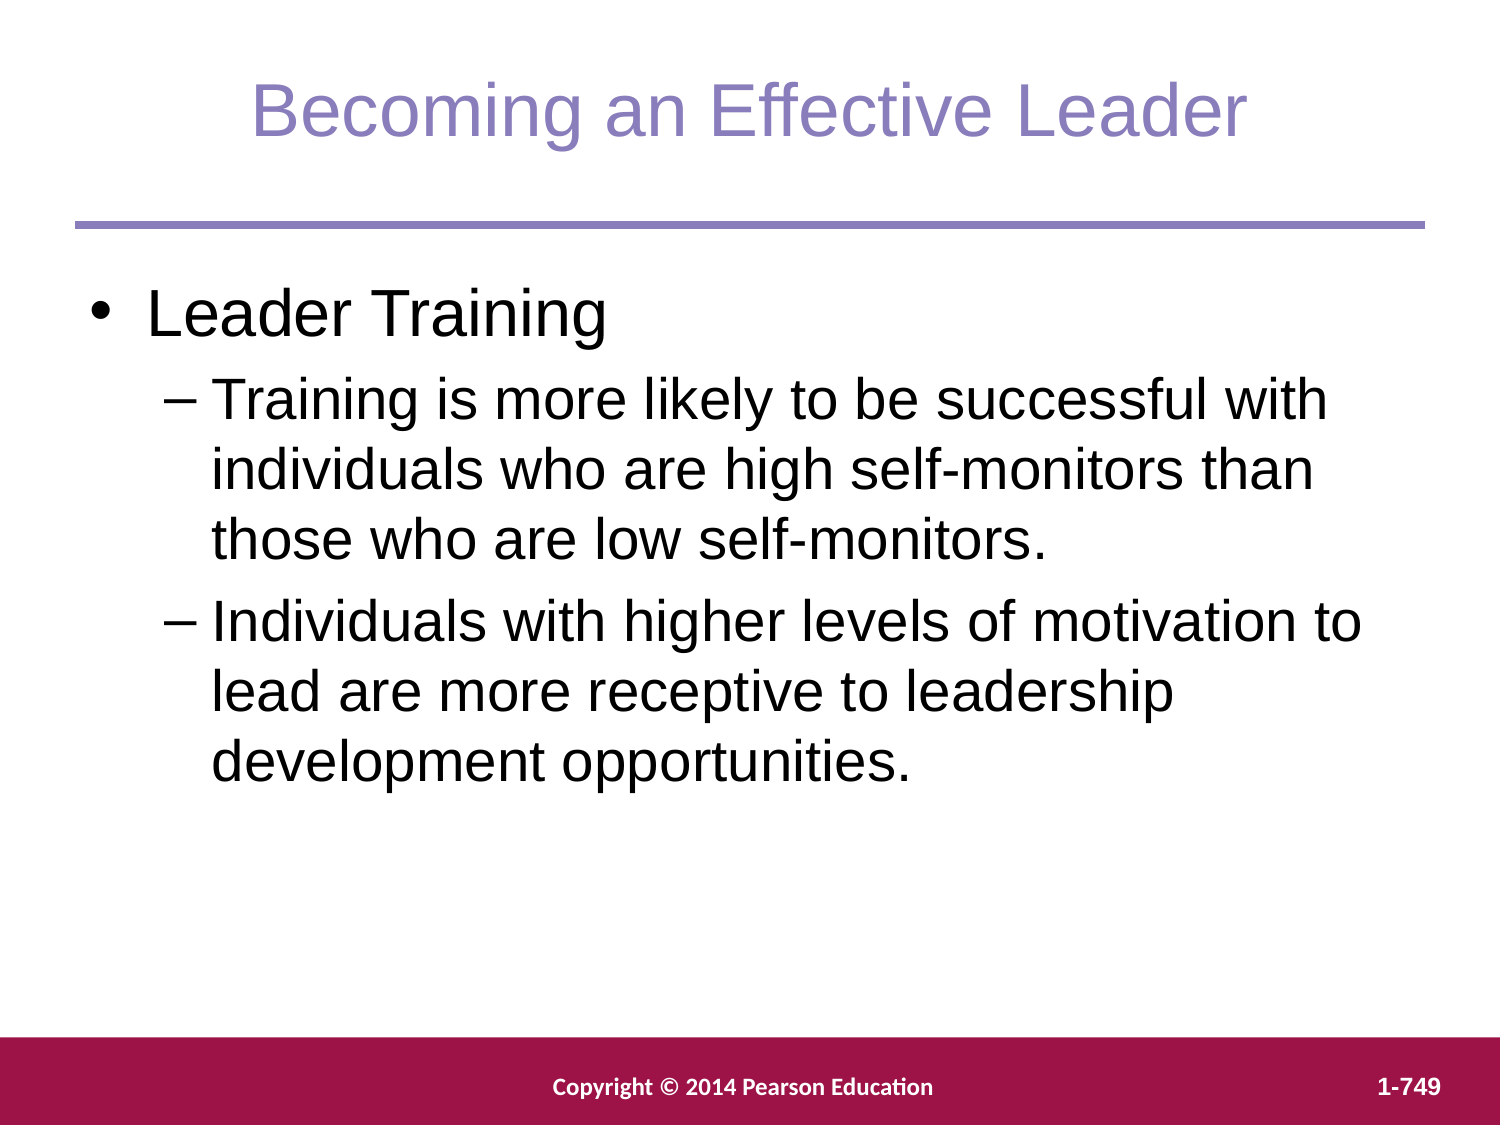

Becoming an Effective Leader
Leader Training
Training is more likely to be successful with individuals who are high self-monitors than those who are low self-monitors.
Individuals with higher levels of motivation to lead are more receptive to leadership development opportunities.